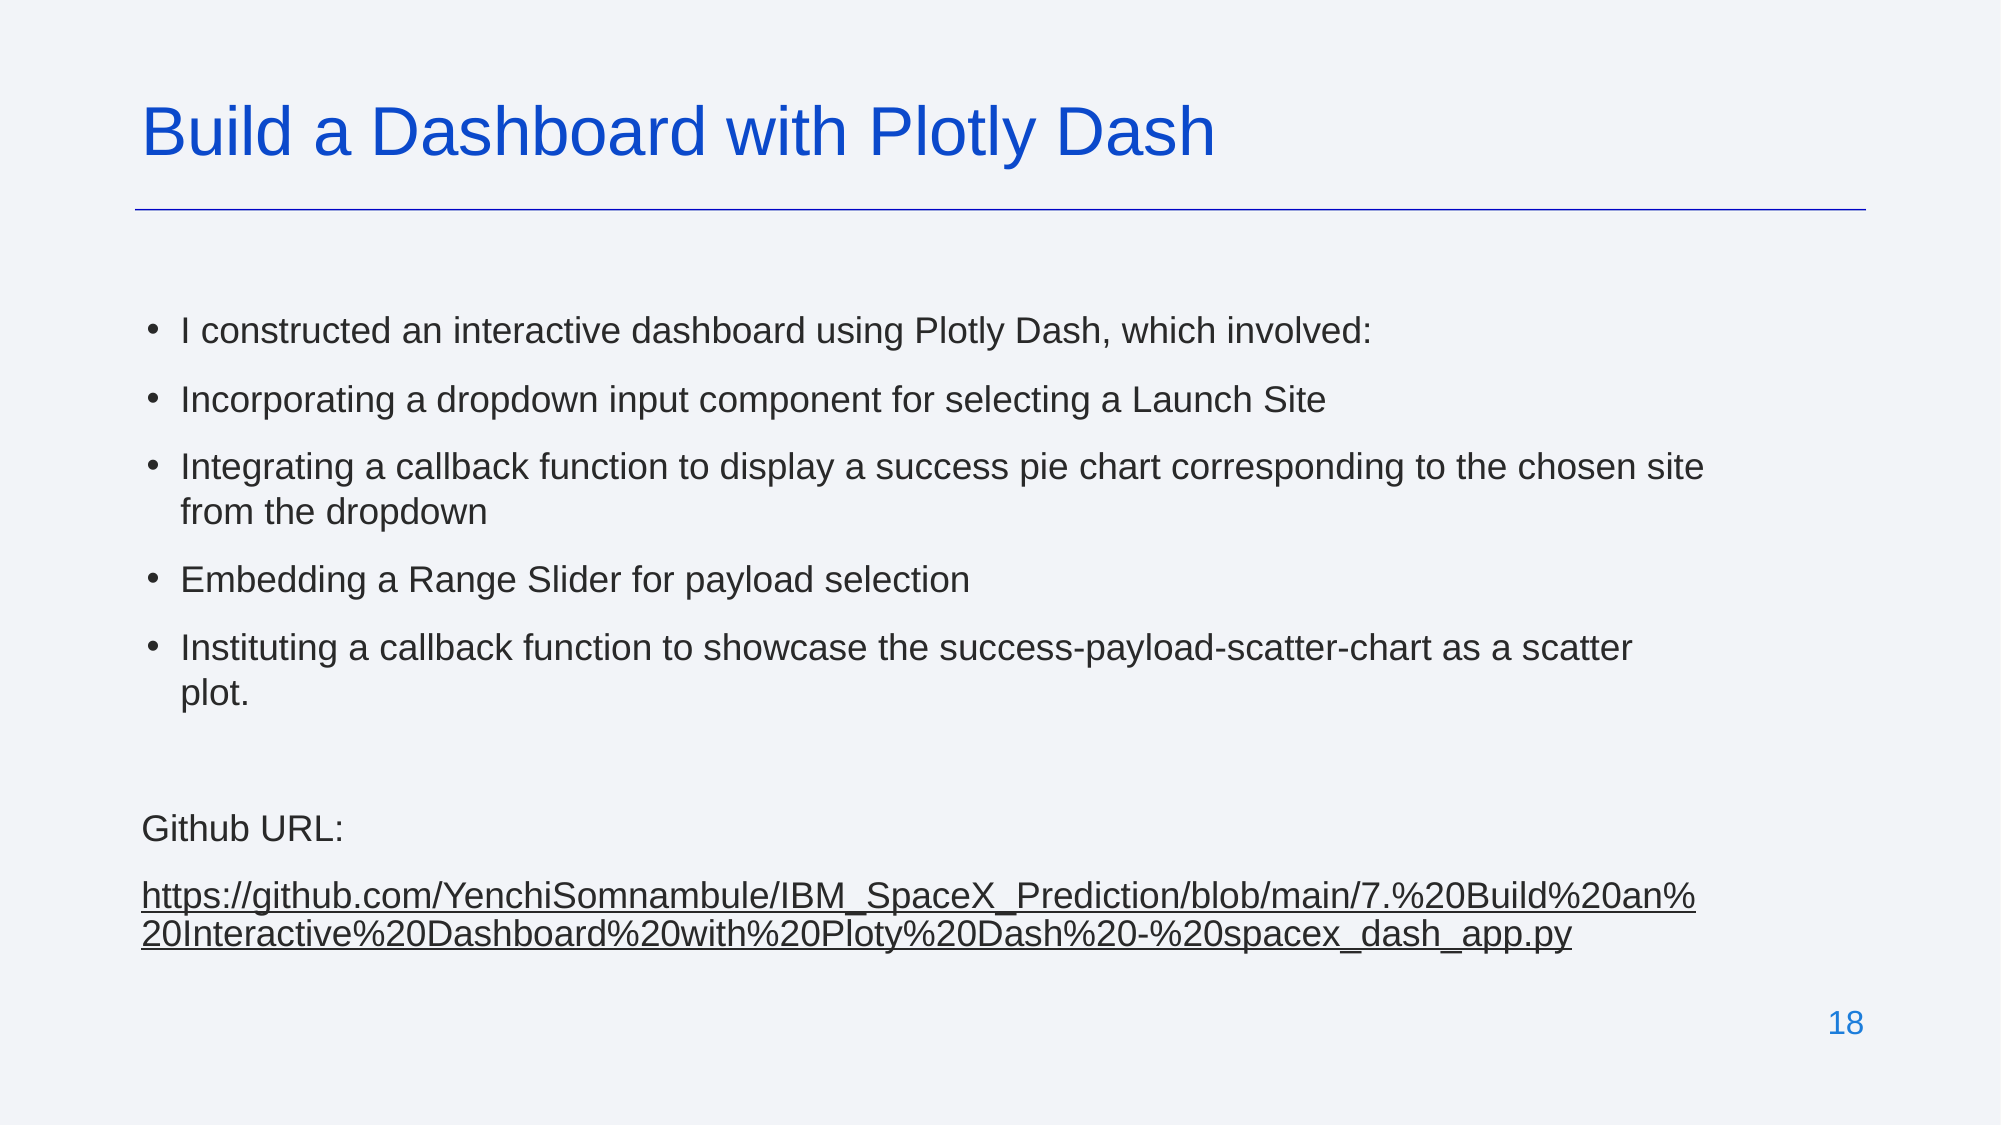

Build a Dashboard with Plotly Dash
I constructed an interactive dashboard using Plotly Dash, which involved:
Incorporating a dropdown input component for selecting a Launch Site
Integrating a callback function to display a success pie chart corresponding to the chosen site from the dropdown
Embedding a Range Slider for payload selection
Instituting a callback function to showcase the success-payload-scatter-chart as a scatter plot.

Github URL:
https://github.com/YenchiSomnambule/IBM_SpaceX_Prediction/blob/main/7.%20Build%20an%20Interactive%20Dashboard%20with%20Ploty%20Dash%20-%20spacex_dash_app.py

18